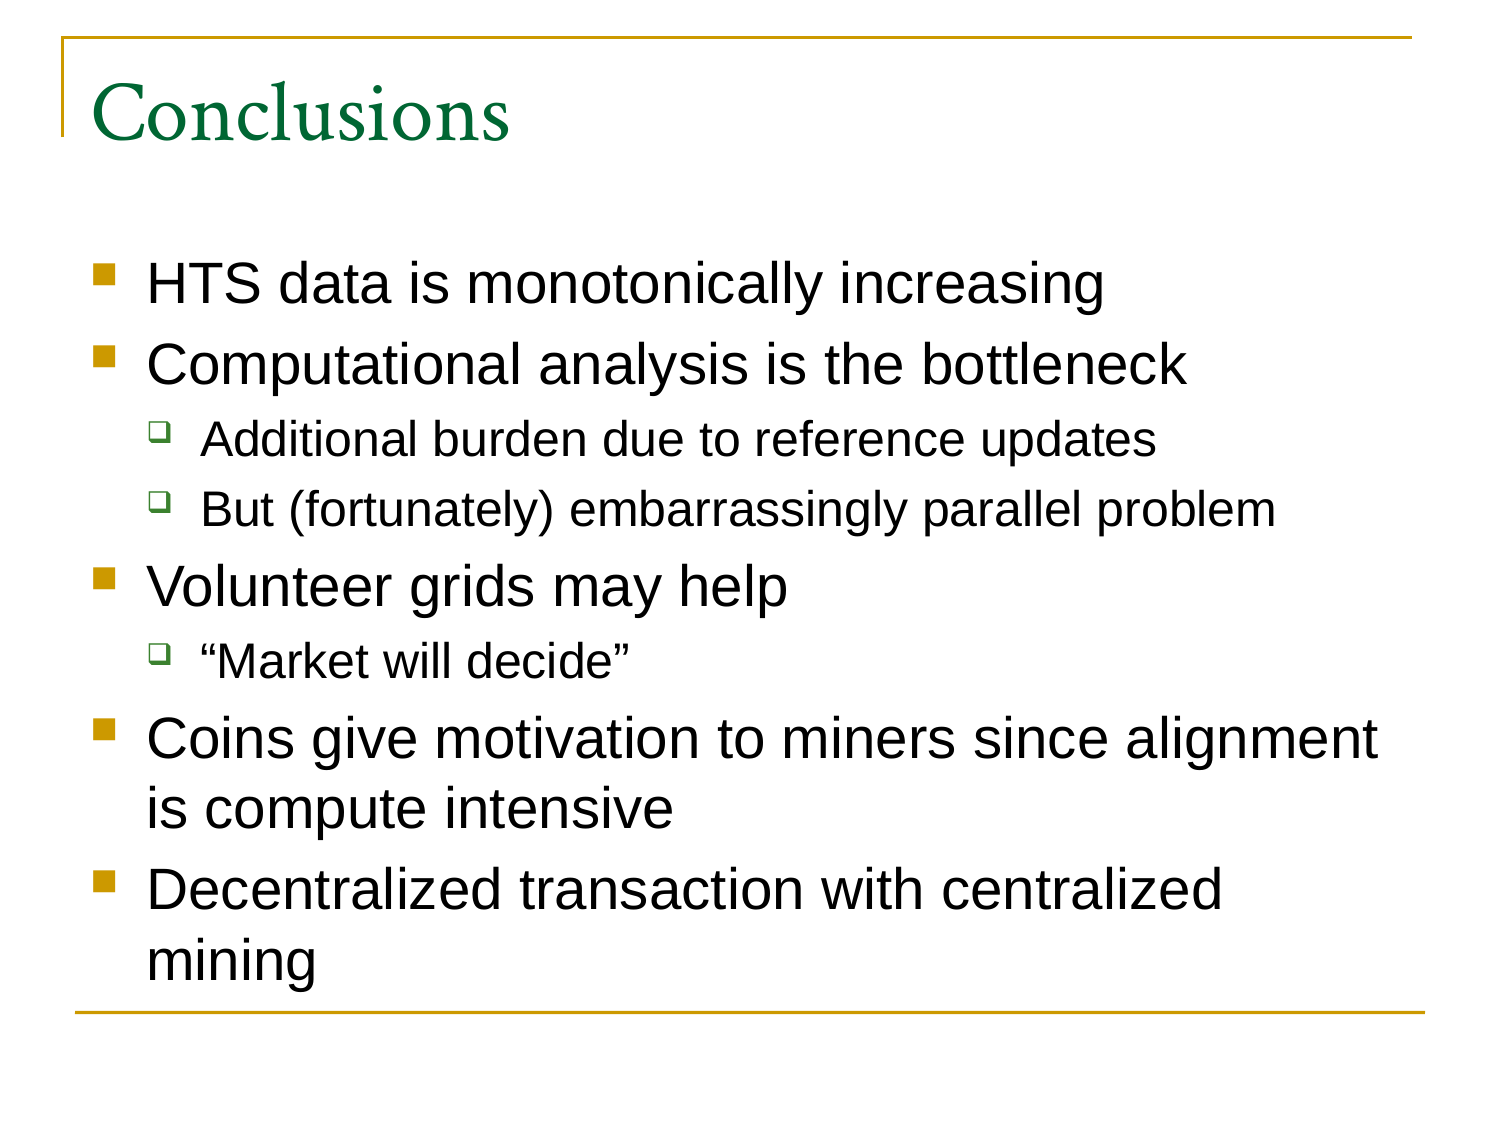

# Conclusions
HTS data is monotonically increasing
Computational analysis is the bottleneck
Additional burden due to reference updates
But (fortunately) embarrassingly parallel problem
Volunteer grids may help
“Market will decide”
Coins give motivation to miners since alignment is compute intensive
Decentralized transaction with centralized mining